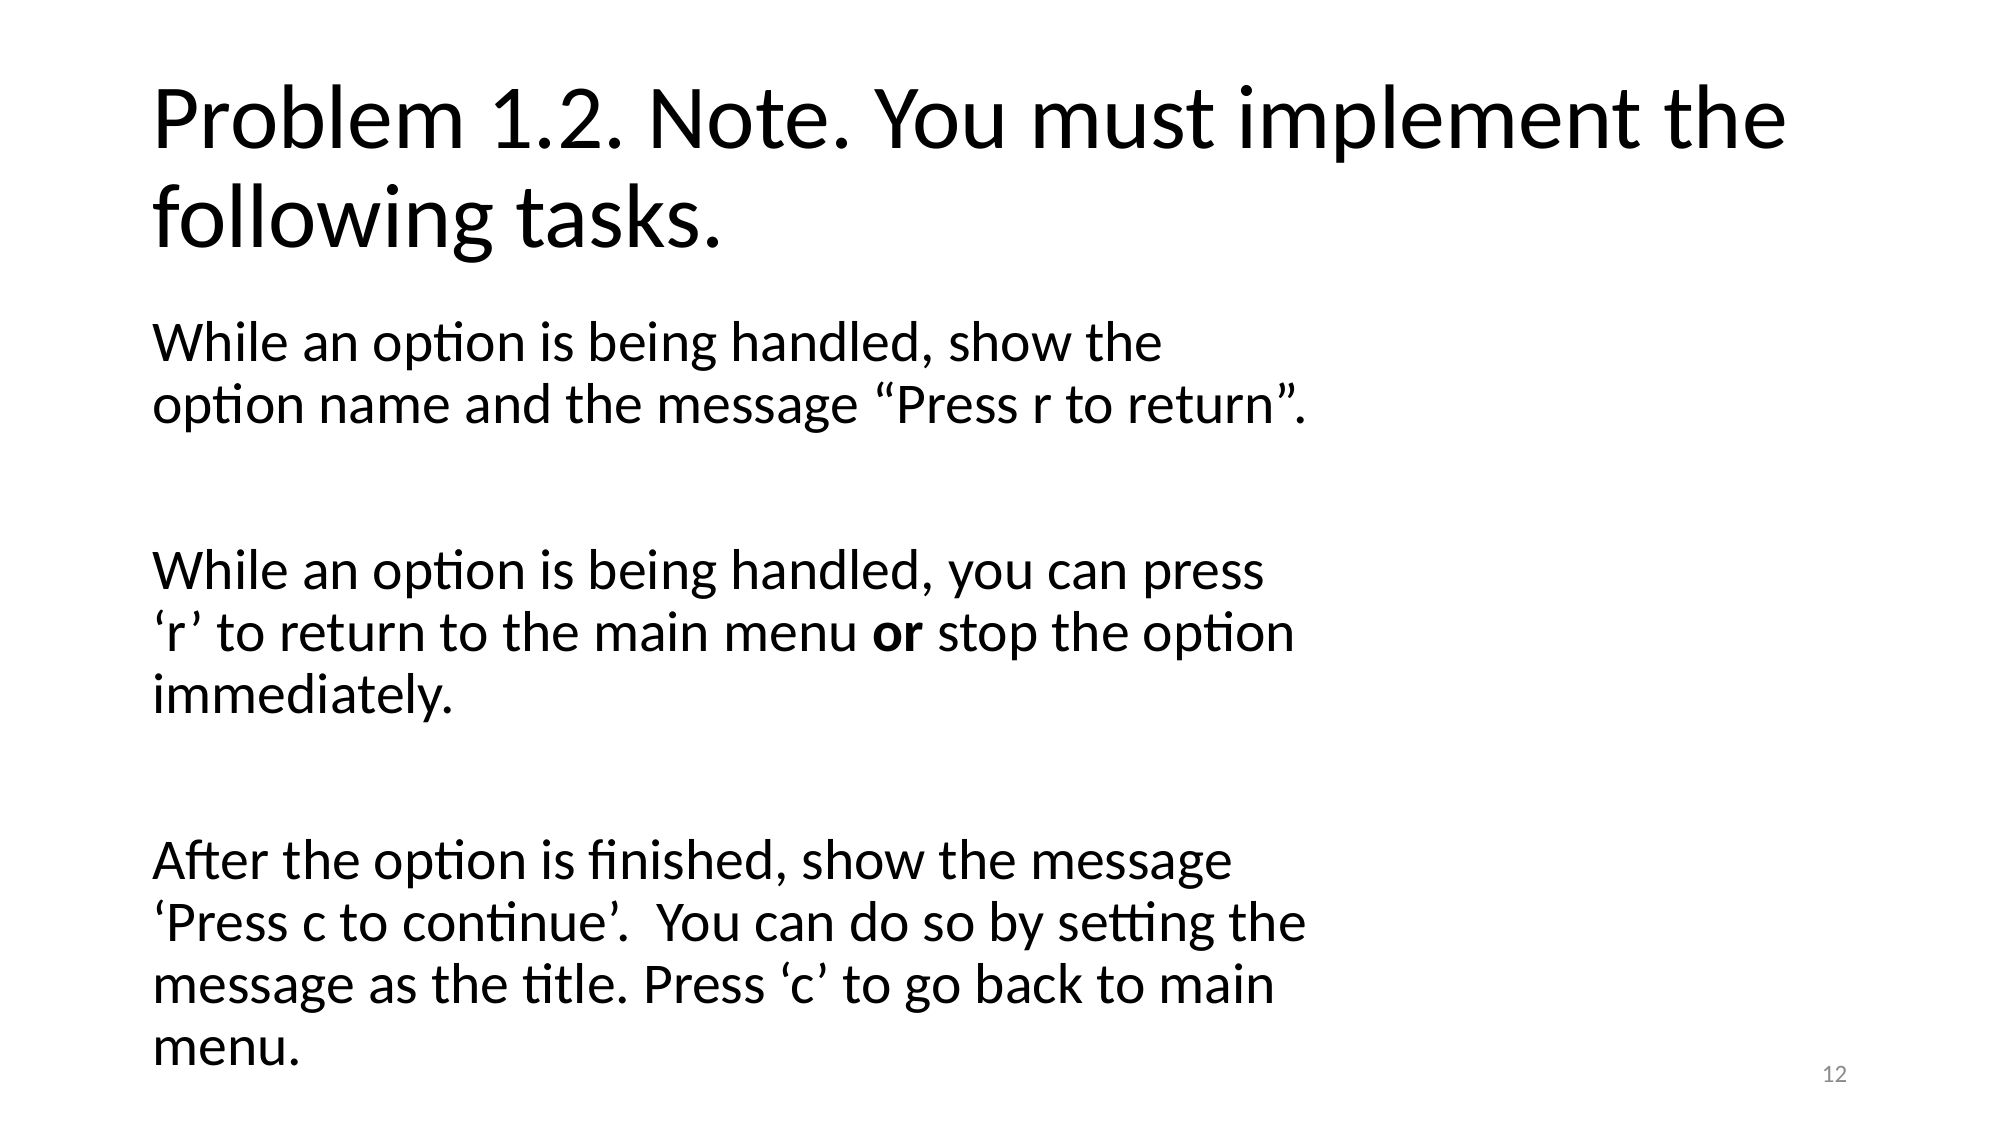

# Problem 1.2. Note. You must implement the following tasks.
While an option is being handled, show the option name and the message “Press r to return”.

While an option is being handled, you can press ‘r’ to return to the main menu or stop the option immediately.

After the option is finished, show the message ‘Press c to continue’.  You can do so by setting the message as the title. Press ‘c’ to go back to main menu.

12